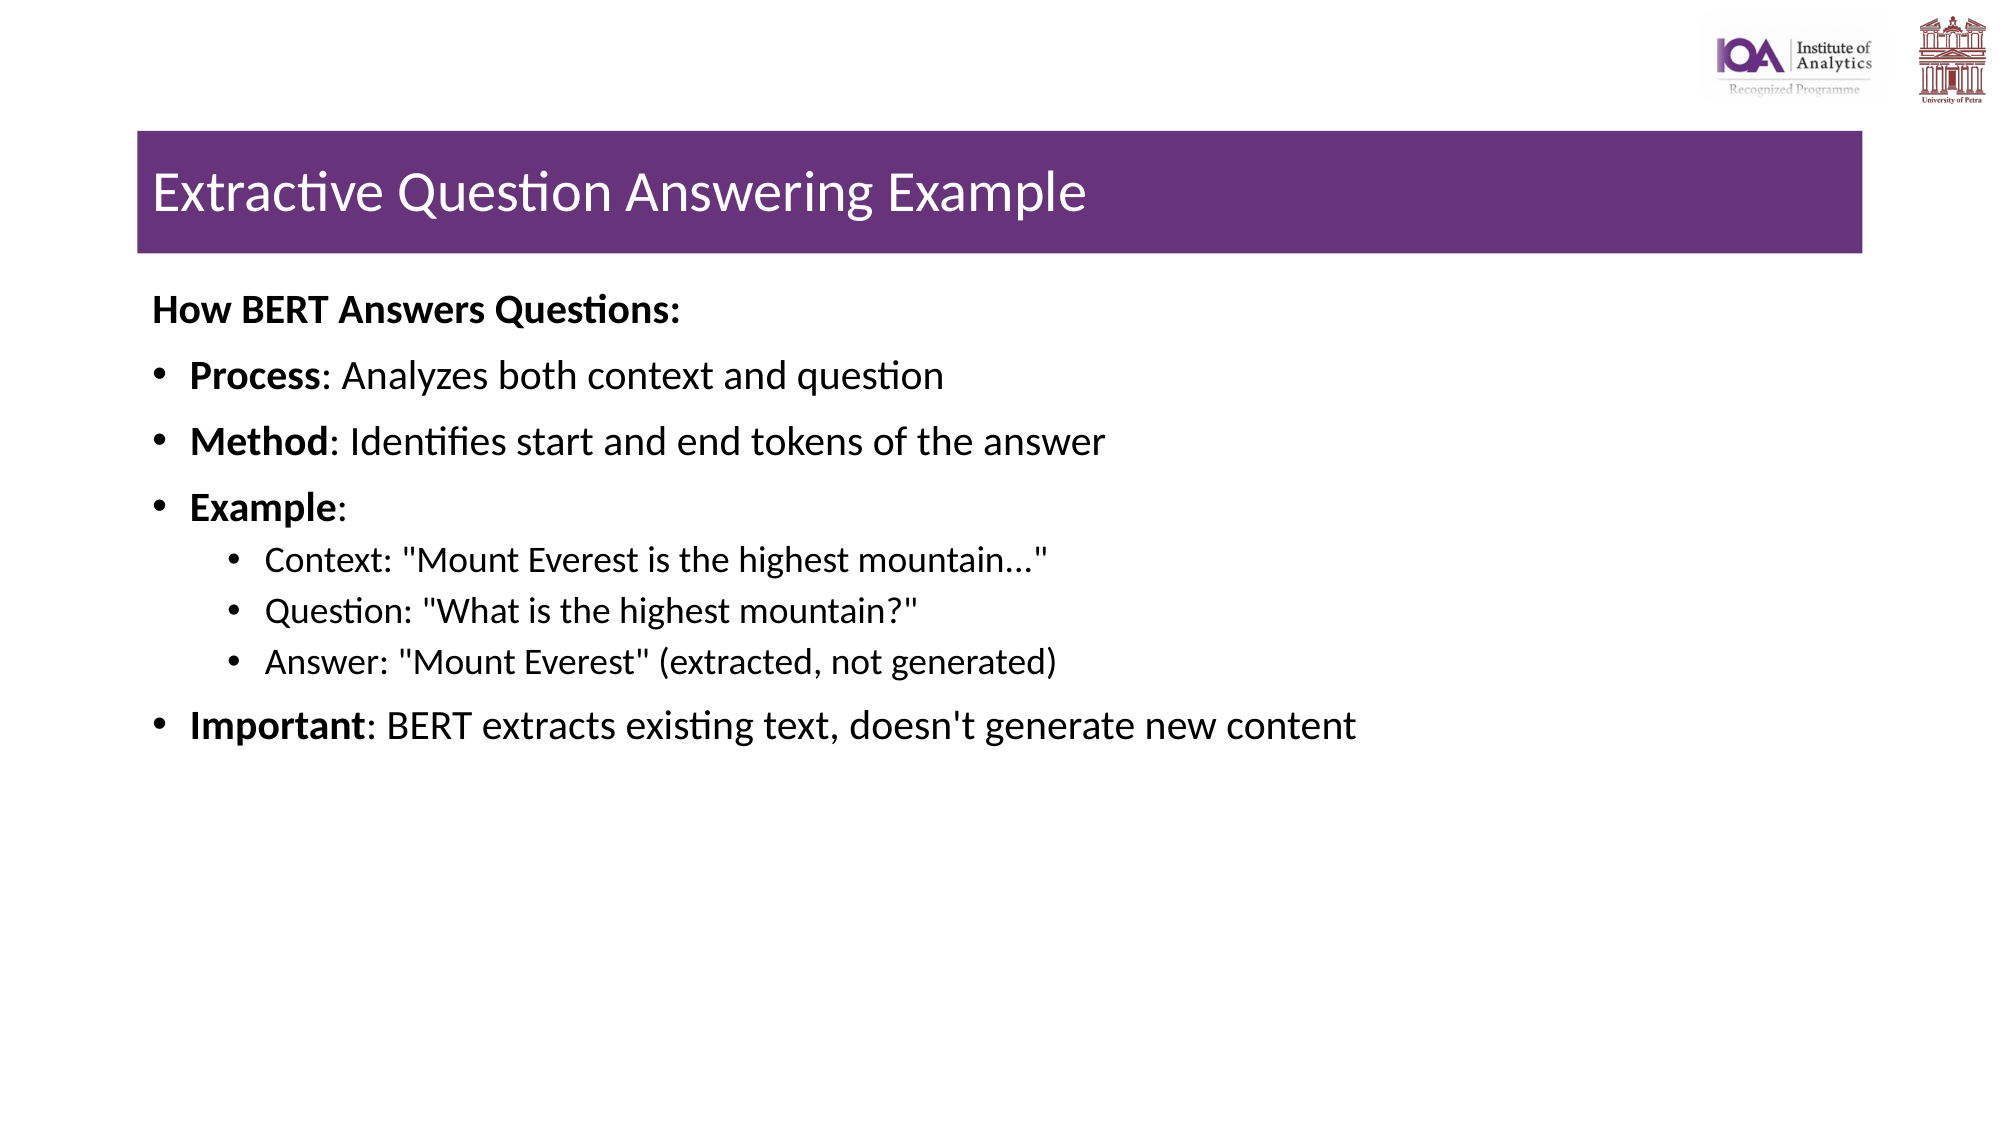

# Extractive Question Answering Example
How BERT Answers Questions:
Process: Analyzes both context and question
Method: Identifies start and end tokens of the answer
Example:
Context: "Mount Everest is the highest mountain..."
Question: "What is the highest mountain?"
Answer: "Mount Everest" (extracted, not generated)
Important: BERT extracts existing text, doesn't generate new content